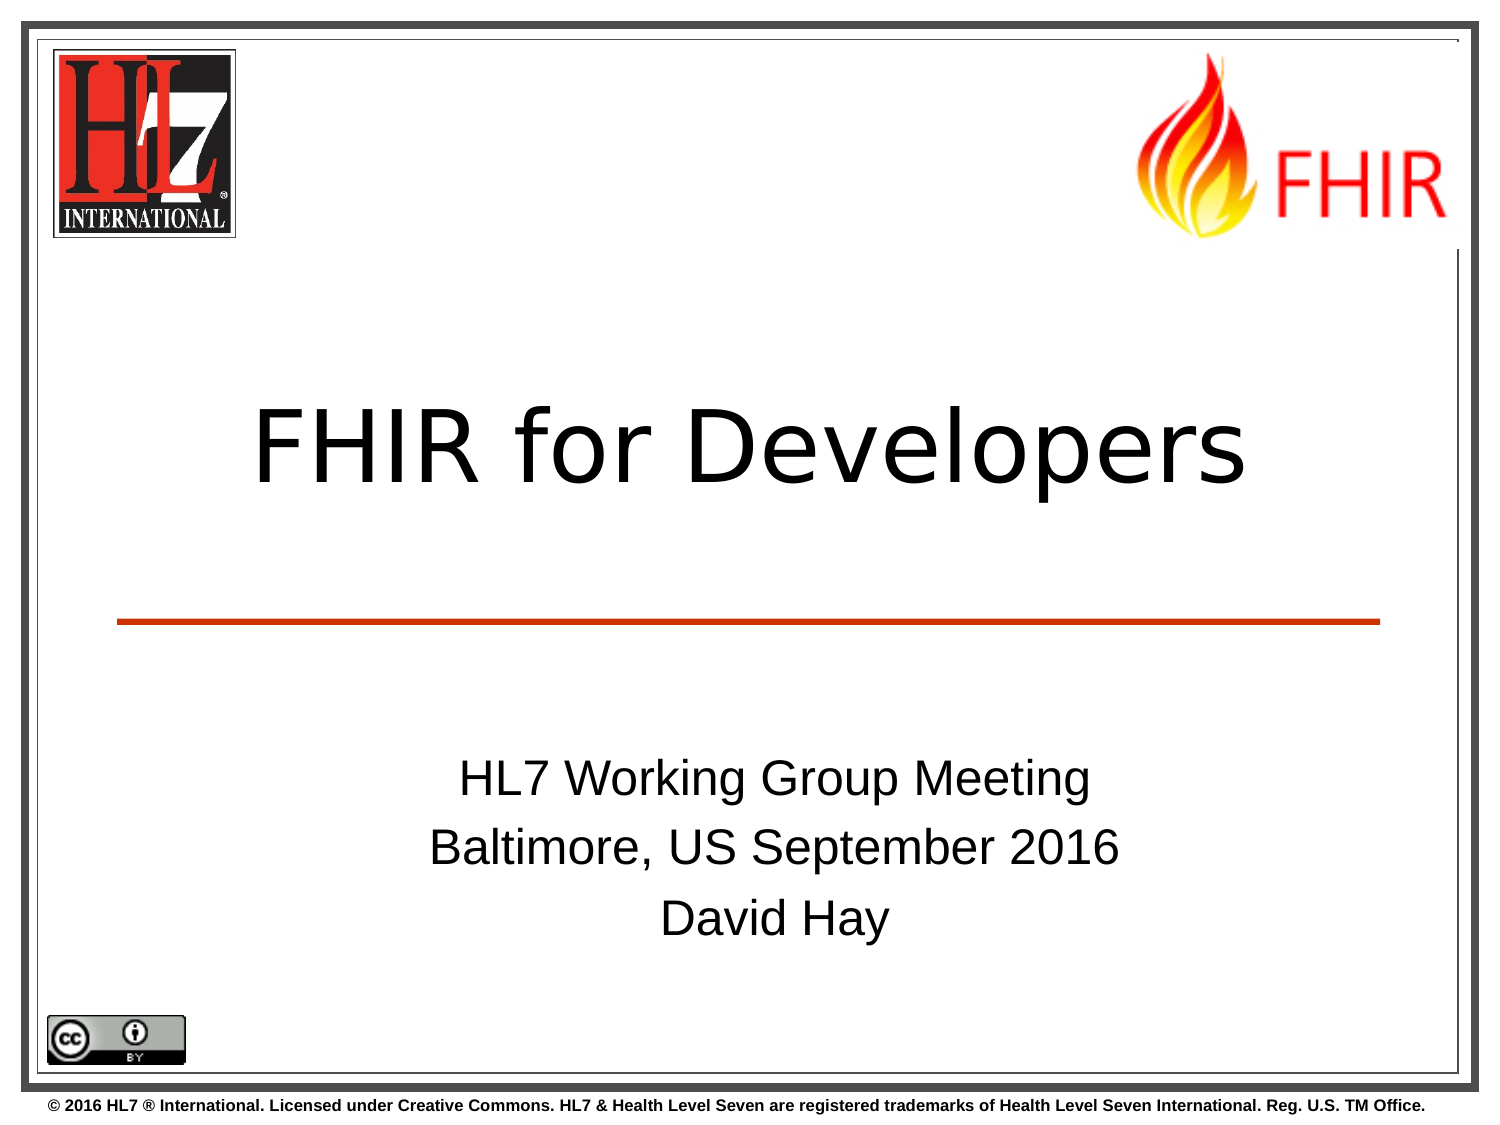

# FHIR for Developers

HL7 Working Group Meeting
Baltimore, US September 2016
David Hay